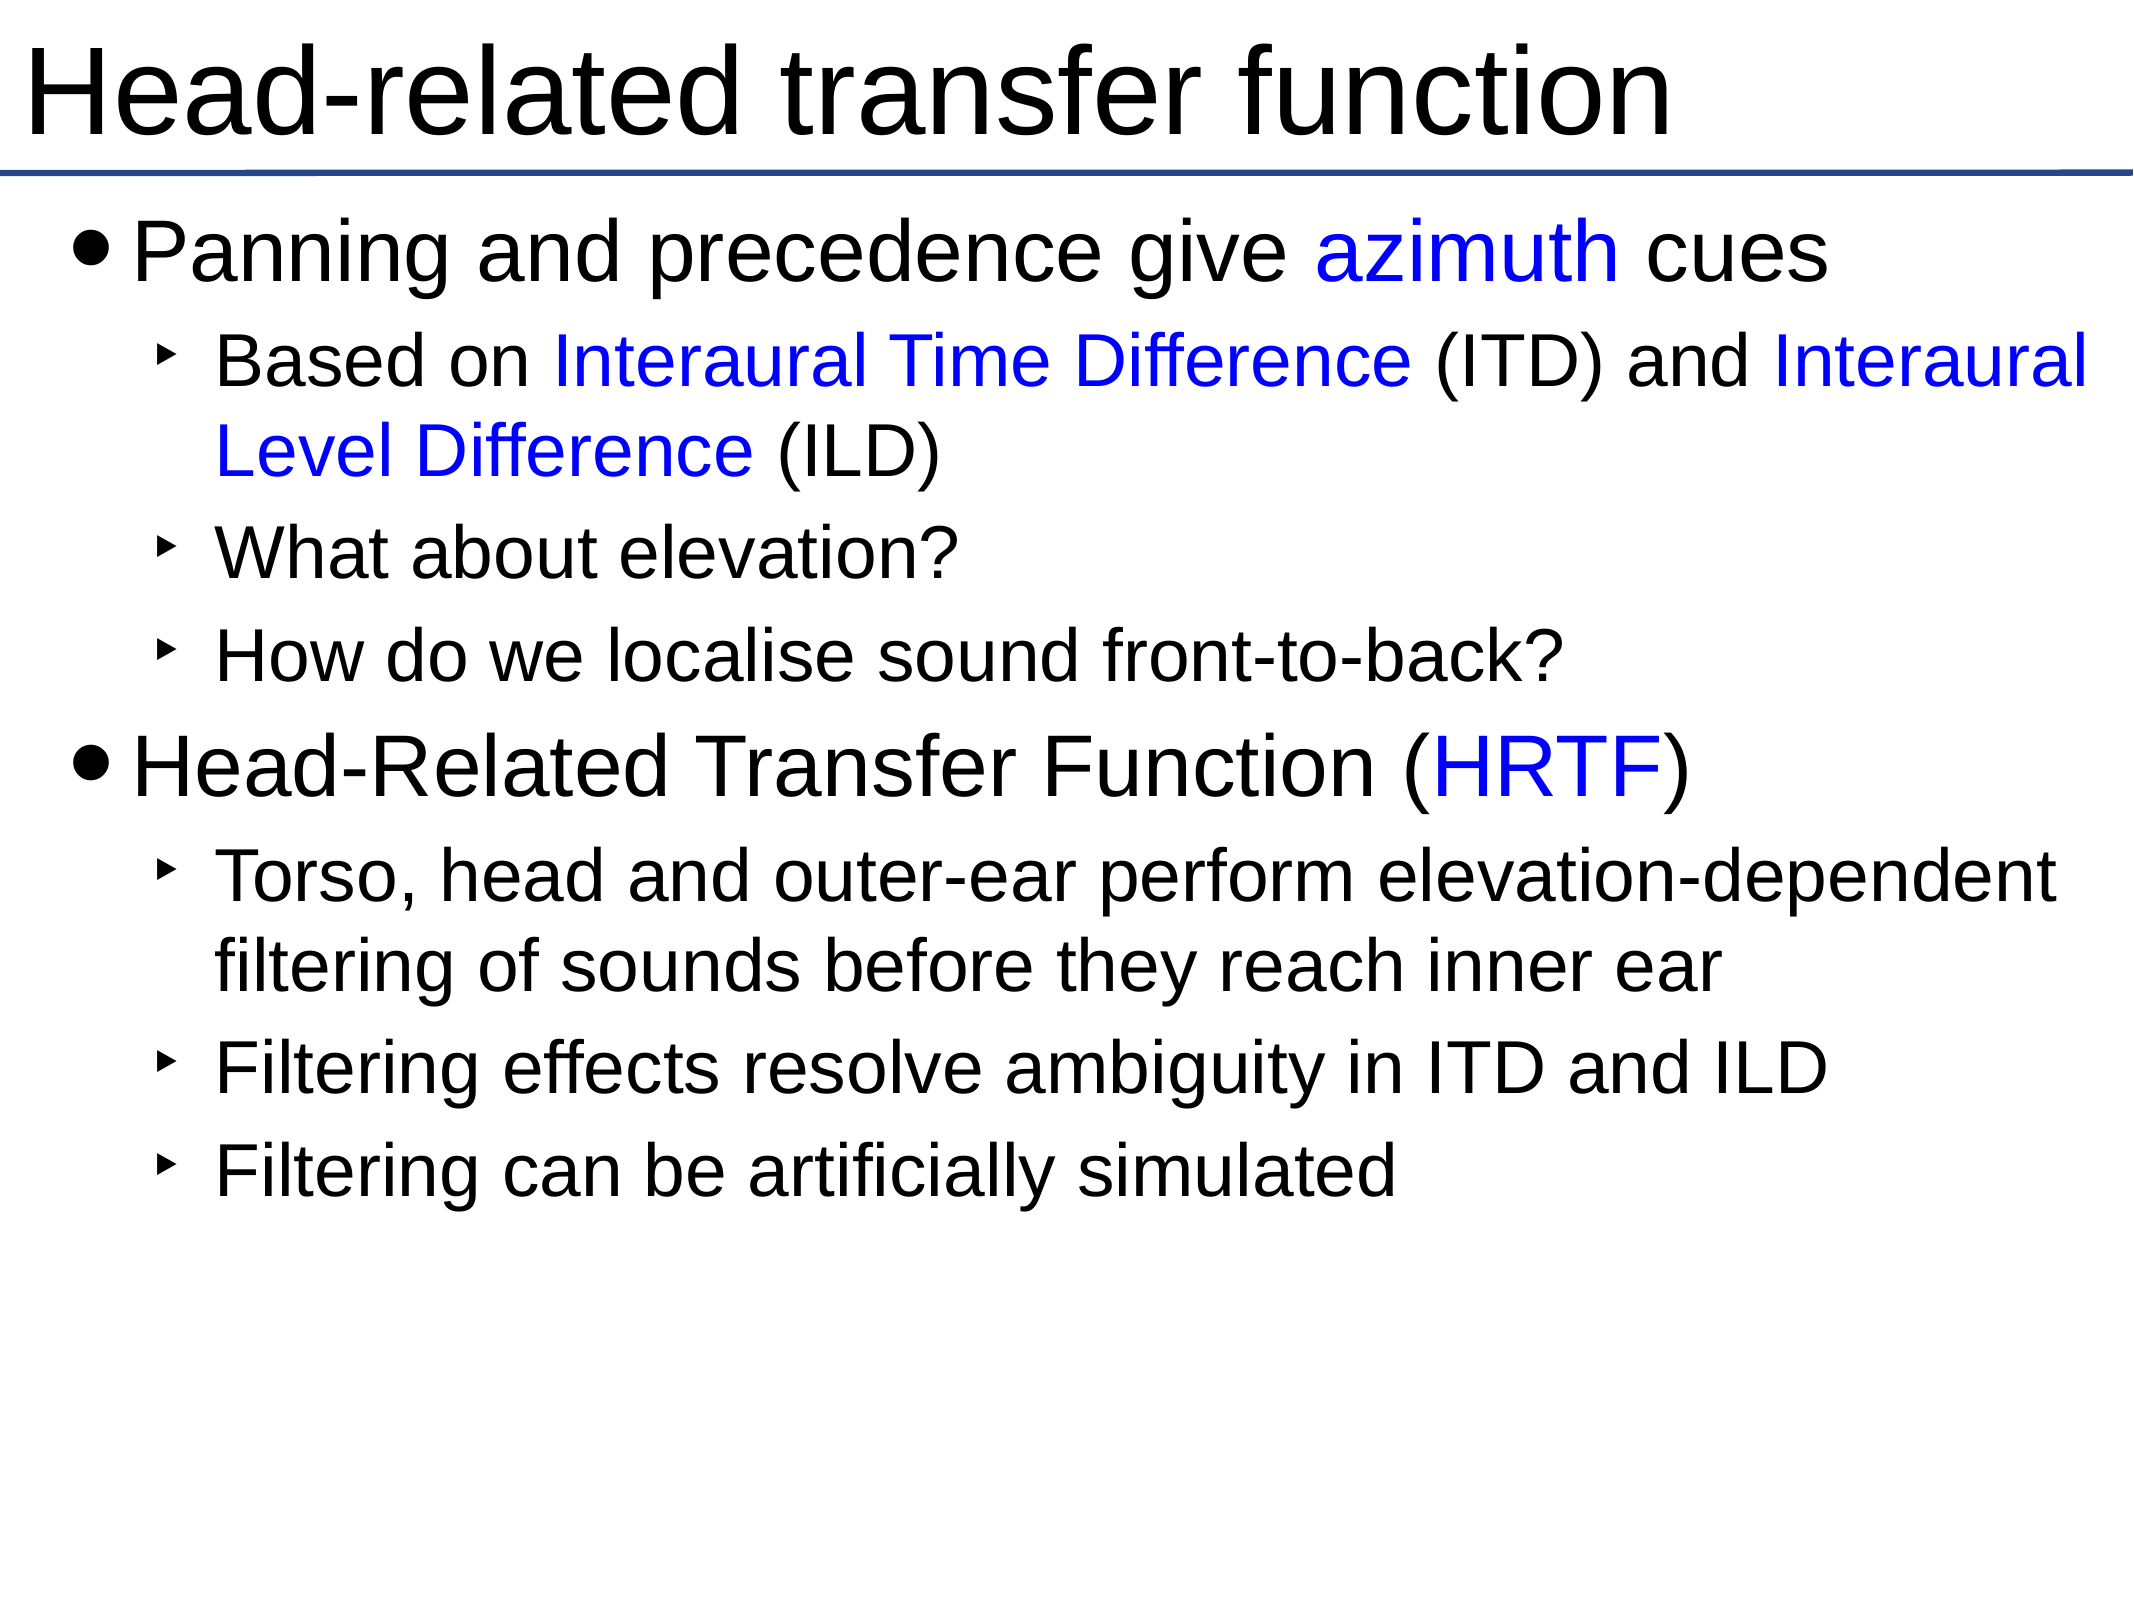

# Head-related transfer function
Panning and precedence give azimuth cues
Based on Interaural Time Difference (ITD) and Interaural Level Difference (ILD)
What about elevation?
How do we localise sound front-to-back?
Head-Related Transfer Function (HRTF)
Torso, head and outer-ear perform elevation-dependent filtering of sounds before they reach inner ear
Filtering effects resolve ambiguity in ITD and ILD
Filtering can be artificially simulated